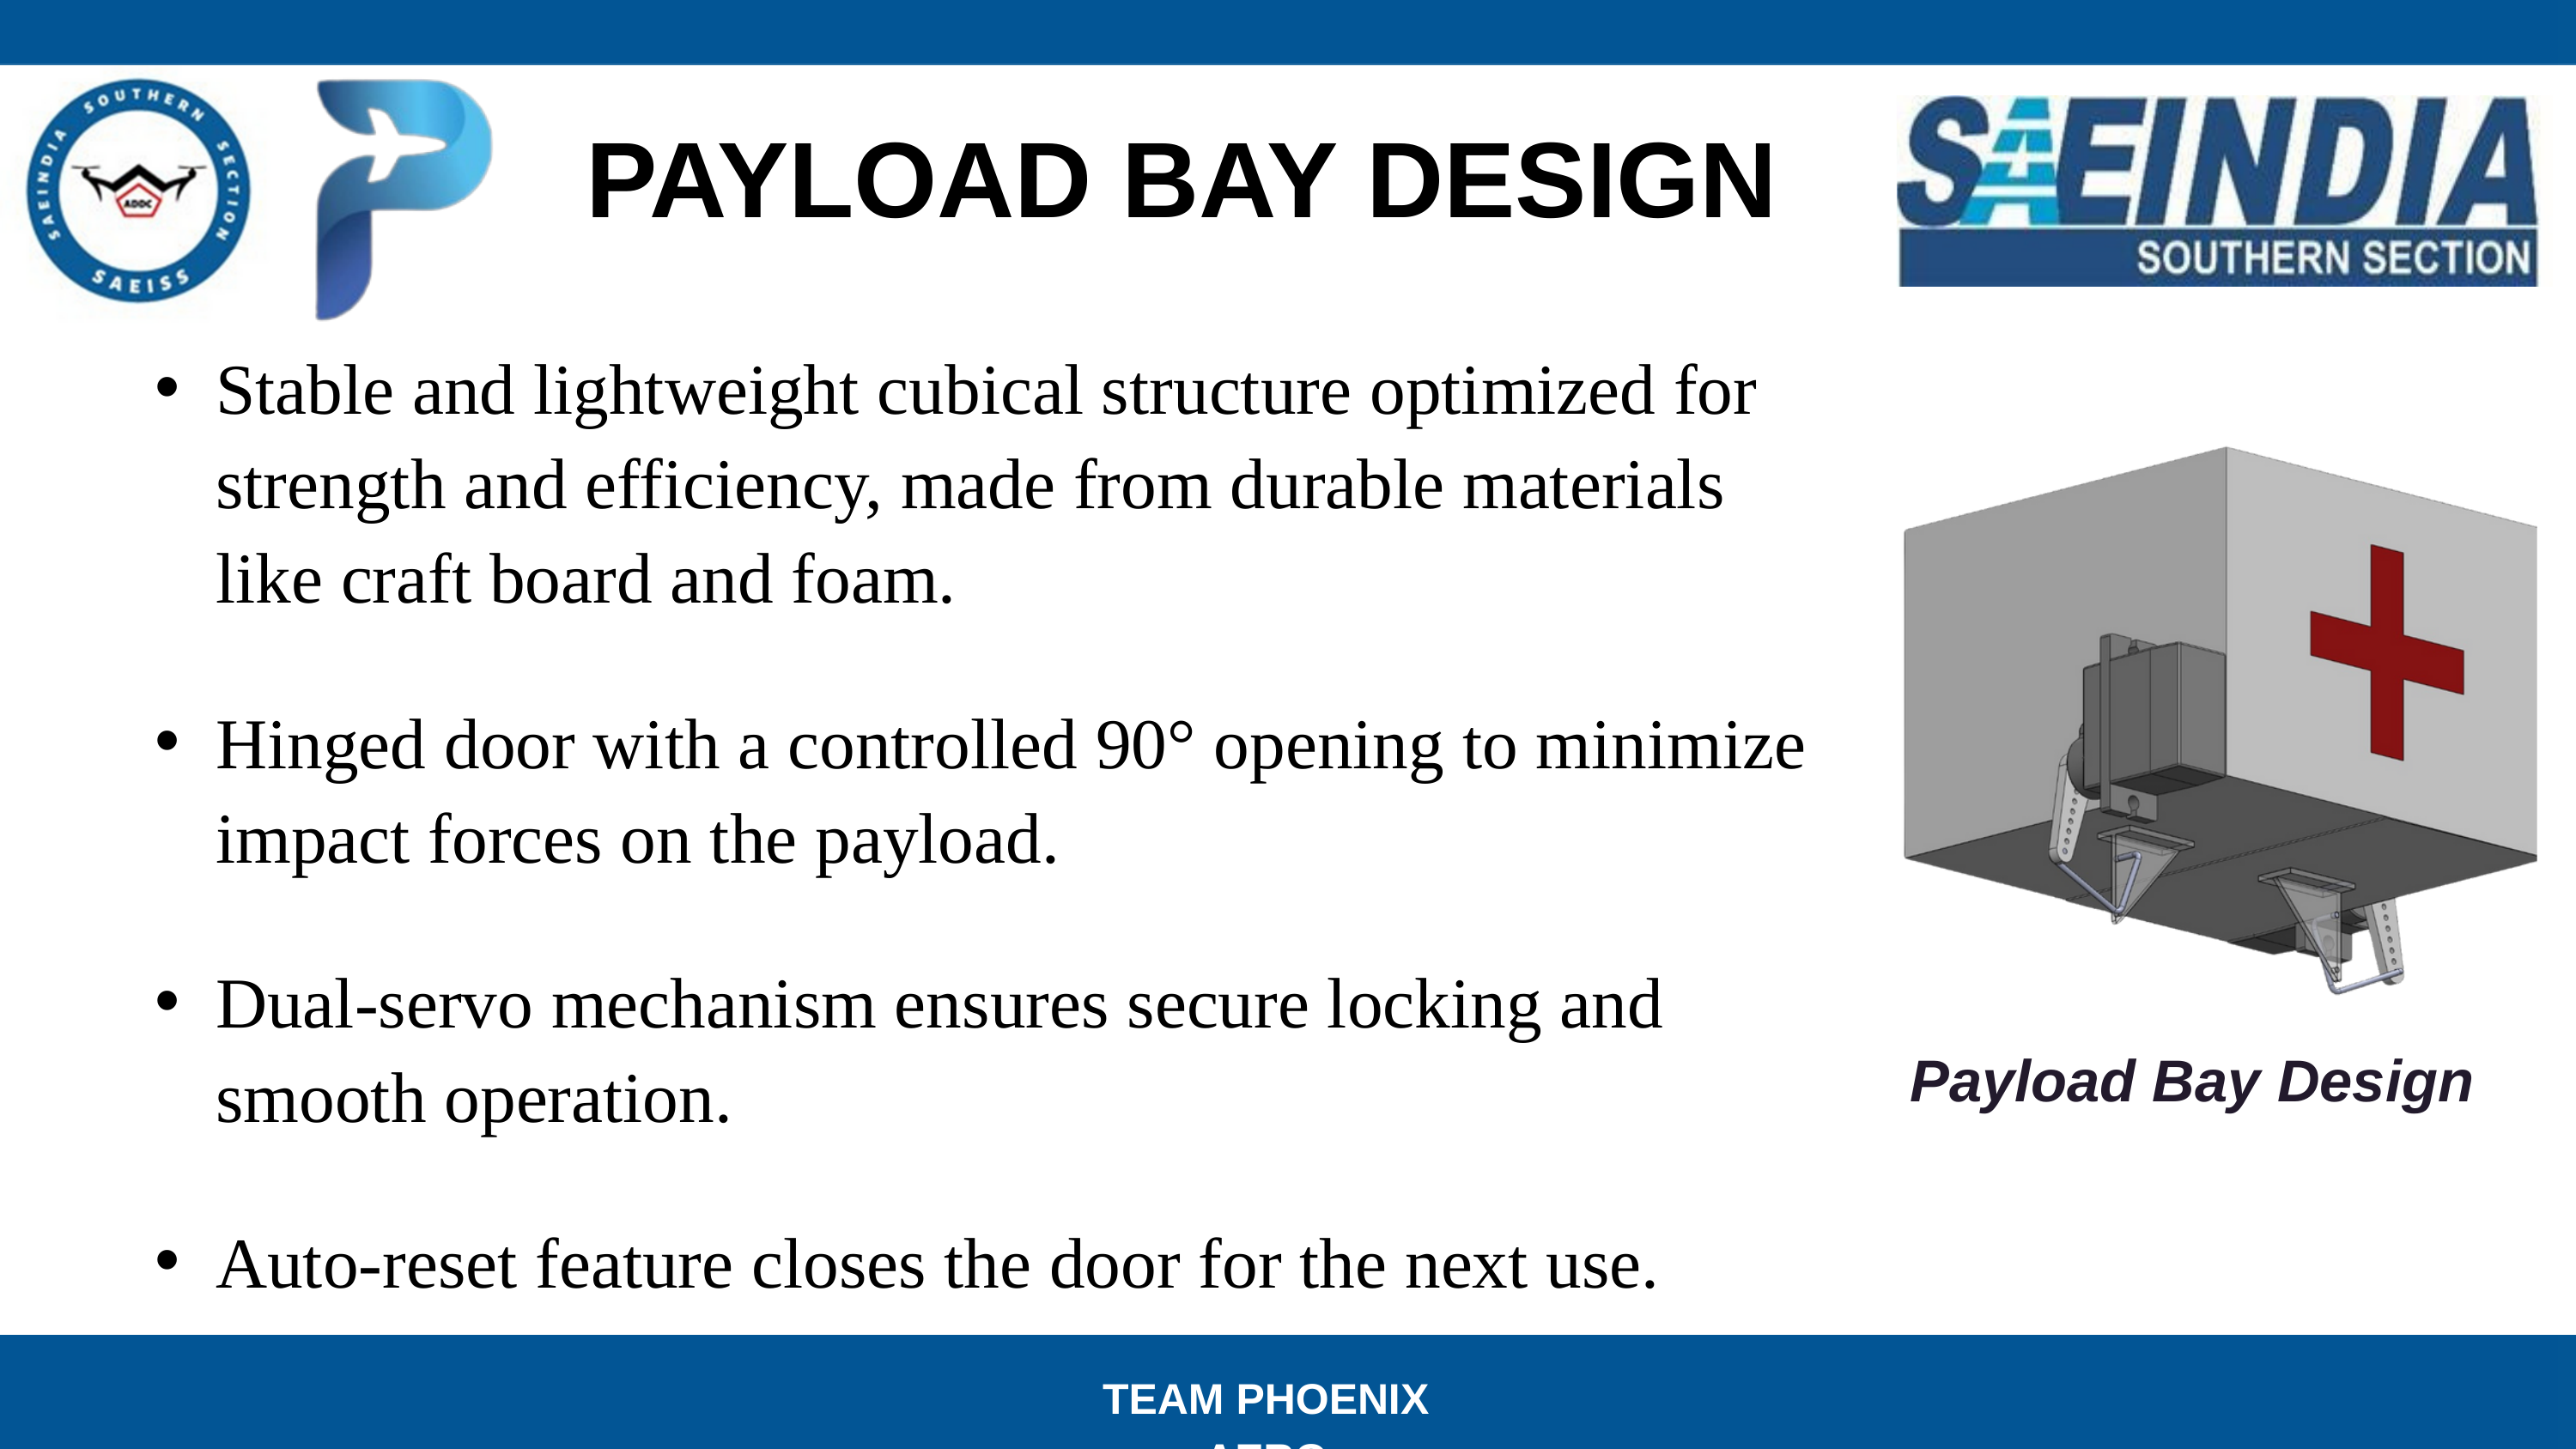

PAYLOAD BAY DESIGN

Stable and lightweight cubical structure optimized for strength and efficiency, made from durable materials like craft board and foam.

Hinged door with a controlled 90° opening to minimize impact forces on the payload.

Dual-servo mechanism ensures secure locking and smooth operation.

Auto-reset feature closes the door for the next use.

Payload Bay Design
TEAM PHOENIX AERO